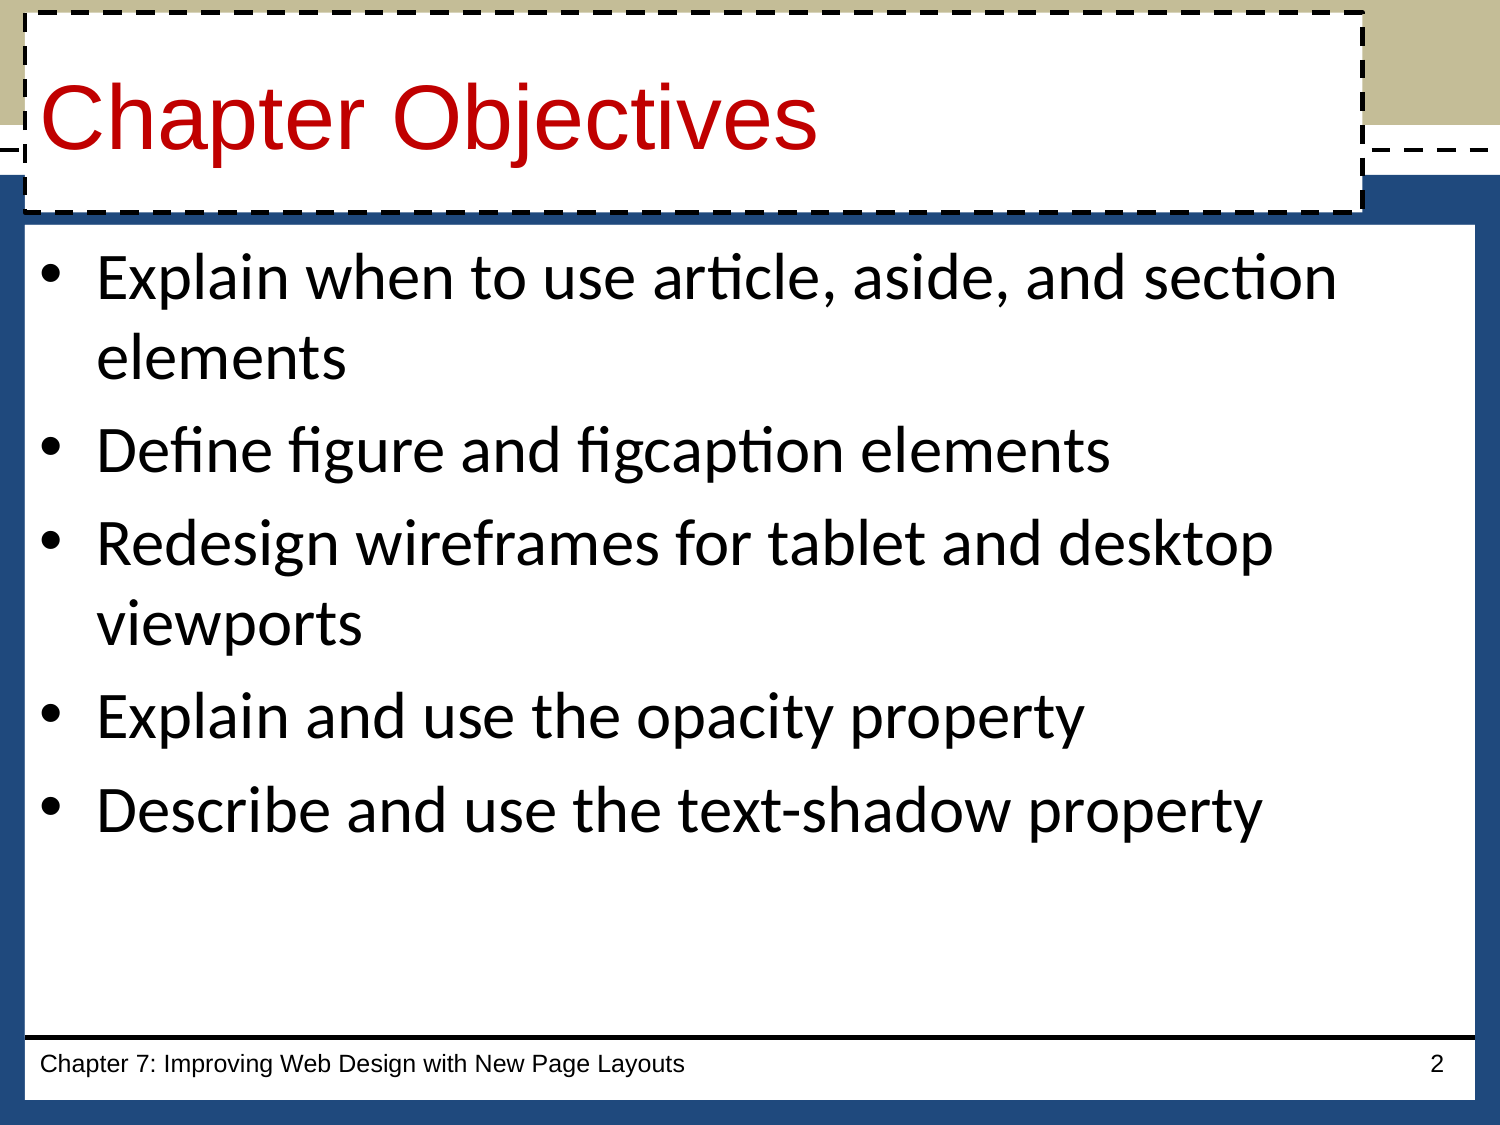

# Chapter Objectives
Explain when to use article, aside, and section elements
Define figure and figcaption elements
Redesign wireframes for tablet and desktop viewports
Explain and use the opacity property
Describe and use the text-shadow property
Chapter 7: Improving Web Design with New Page Layouts
2